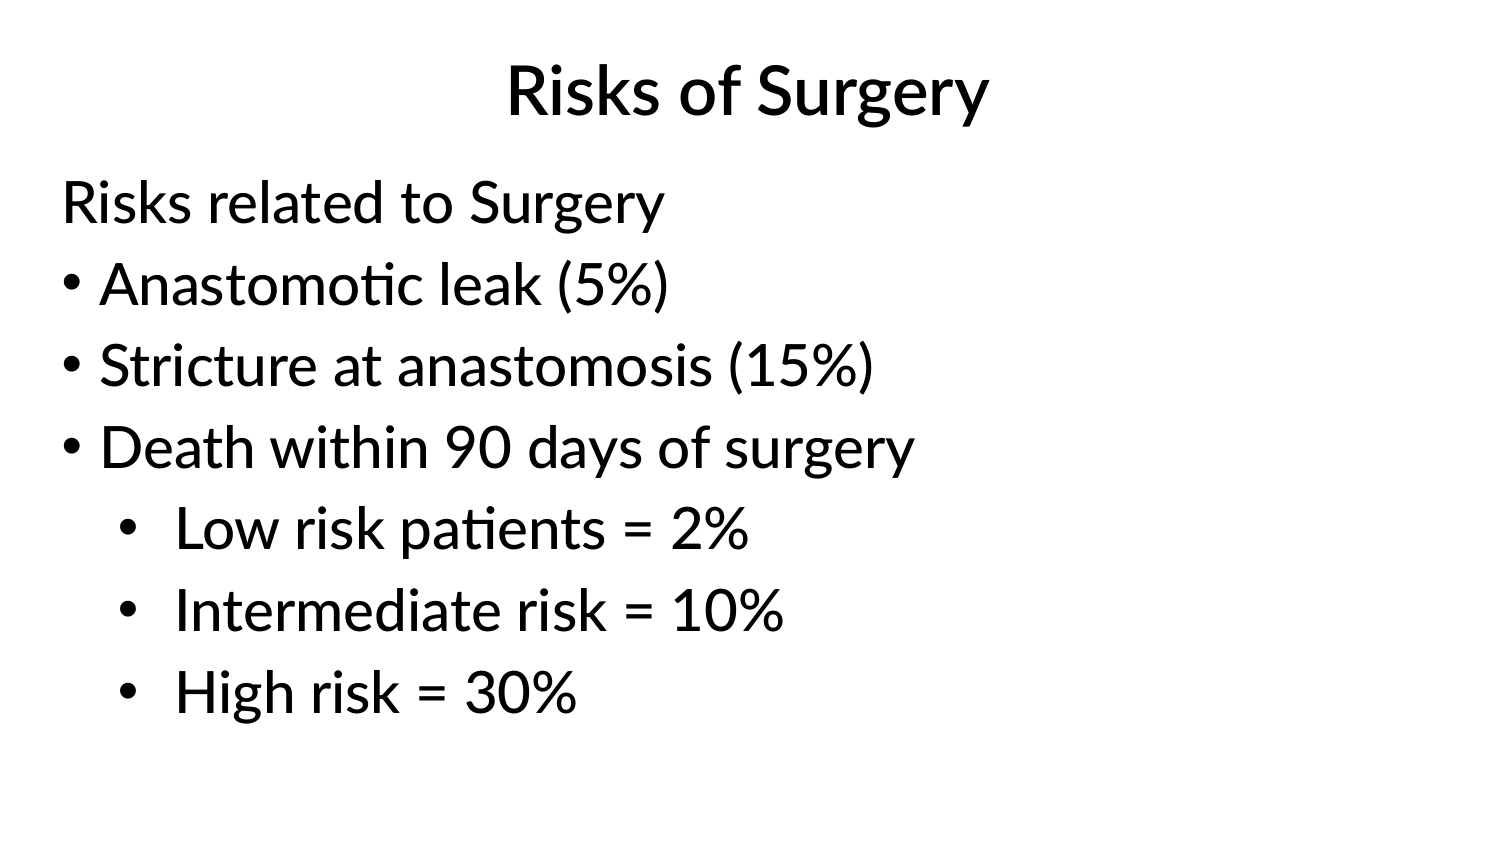

# Risks of Surgery
Risks related to Surgery
Anastomotic leak (5%)
Stricture at anastomosis (15%)
Death within 90 days of surgery
Low risk patients = 2%
Intermediate risk = 10%
High risk = 30%